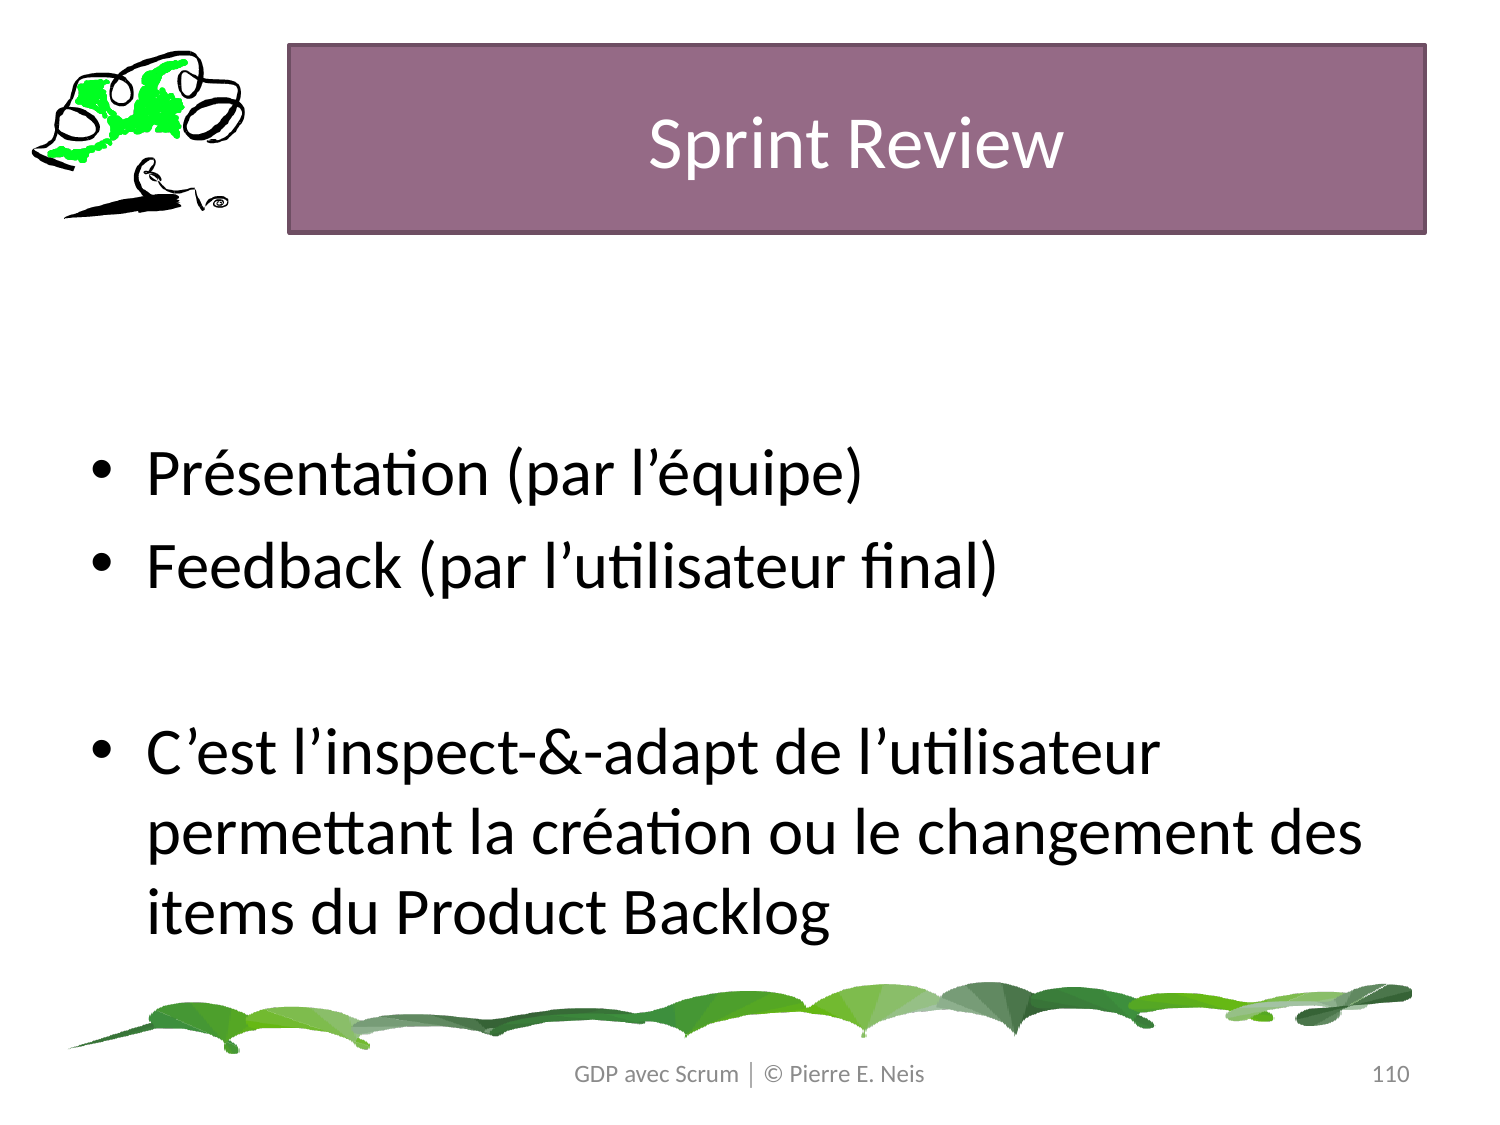

# Sprint Review
Présentation (par l’équipe)
Feedback (par l’utilisateur final)

C’est l’inspect-&-adapt de l’utilisateur permettant la création ou le changement des items du Product Backlog
GDP avec Scrum │ © Pierre E. Neis
110